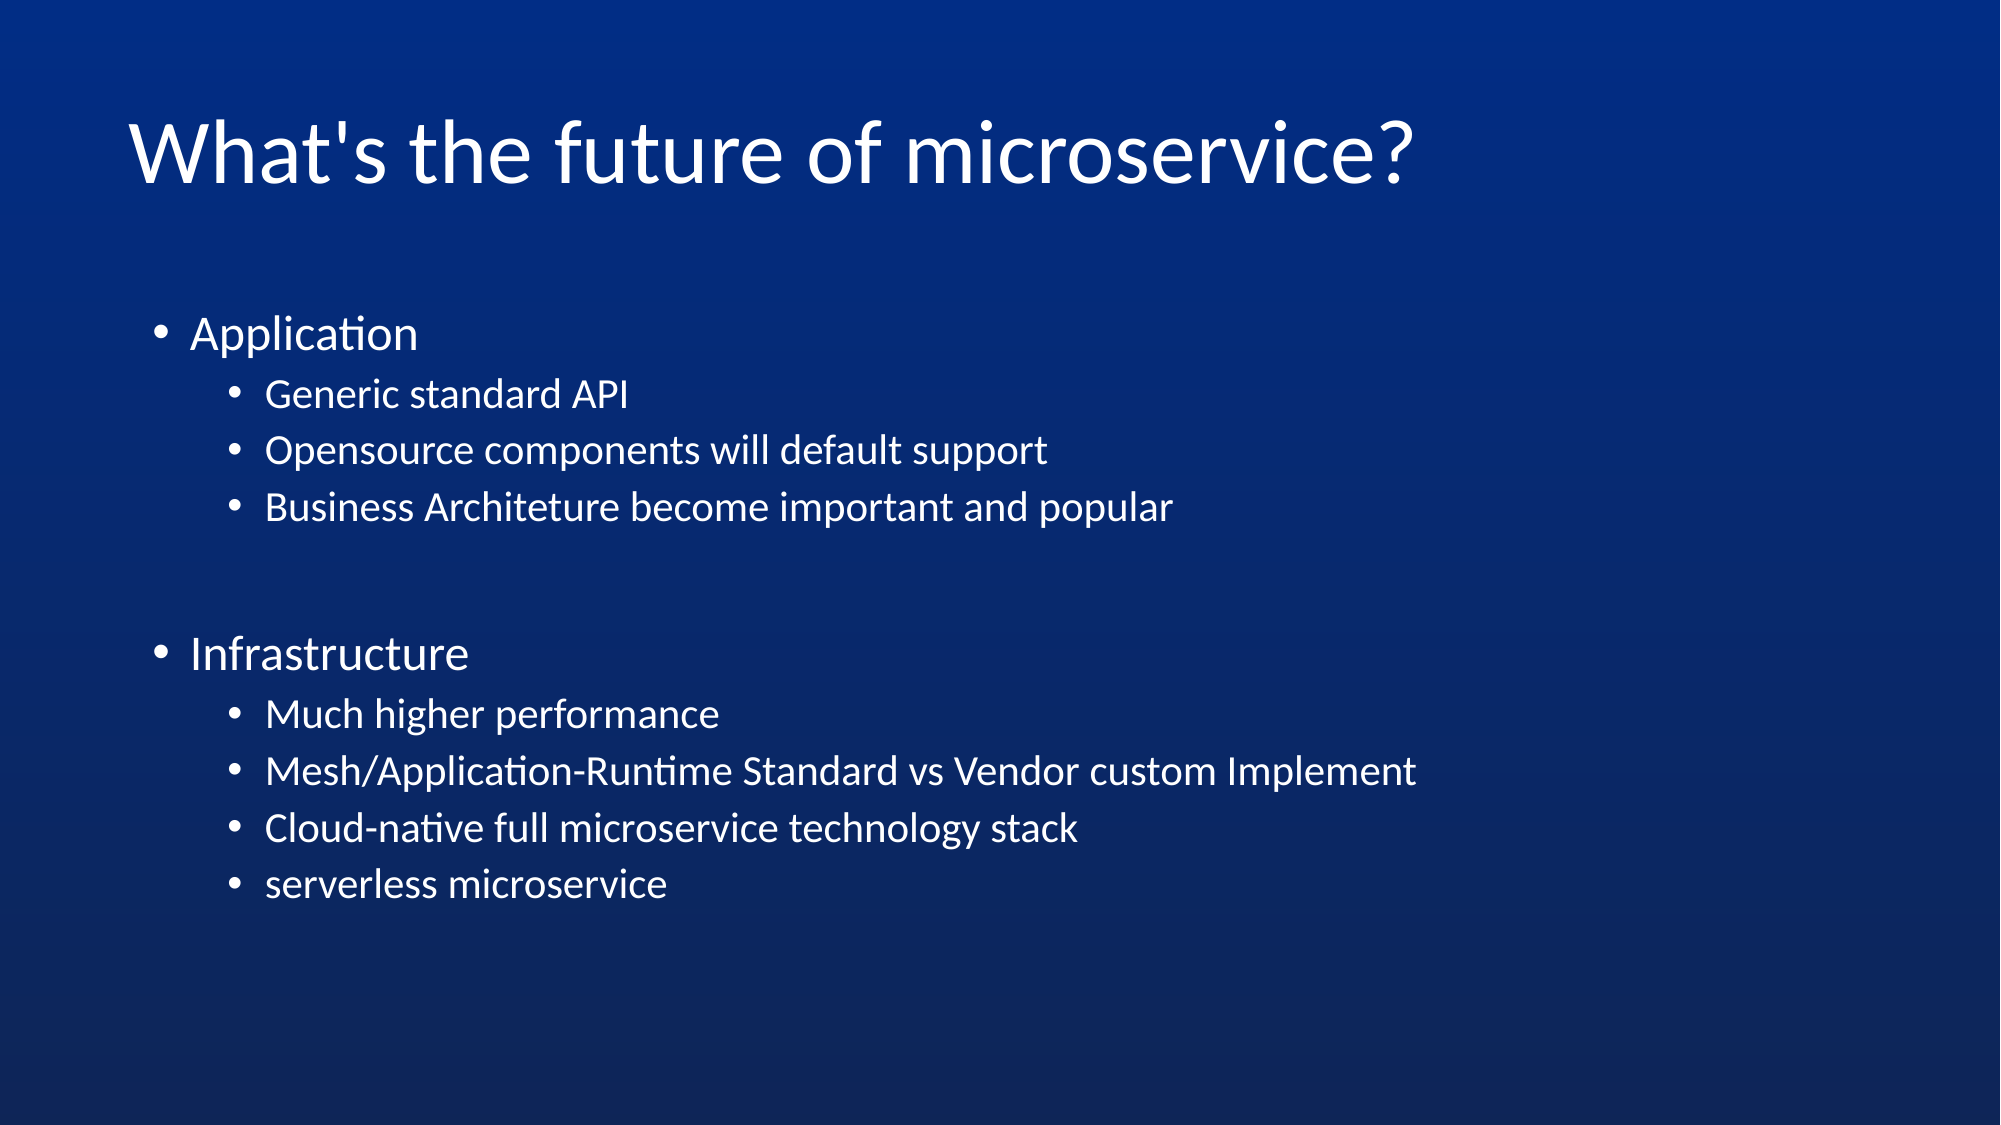

# What's the future of microservice?
Application
Generic standard API
Opensource components will default support
Business Architeture become important and popular

Infrastructure
Much higher performance
Mesh/Application-Runtime Standard vs Vendor custom Implement
Cloud-native full microservice technology stack
serverless microservice